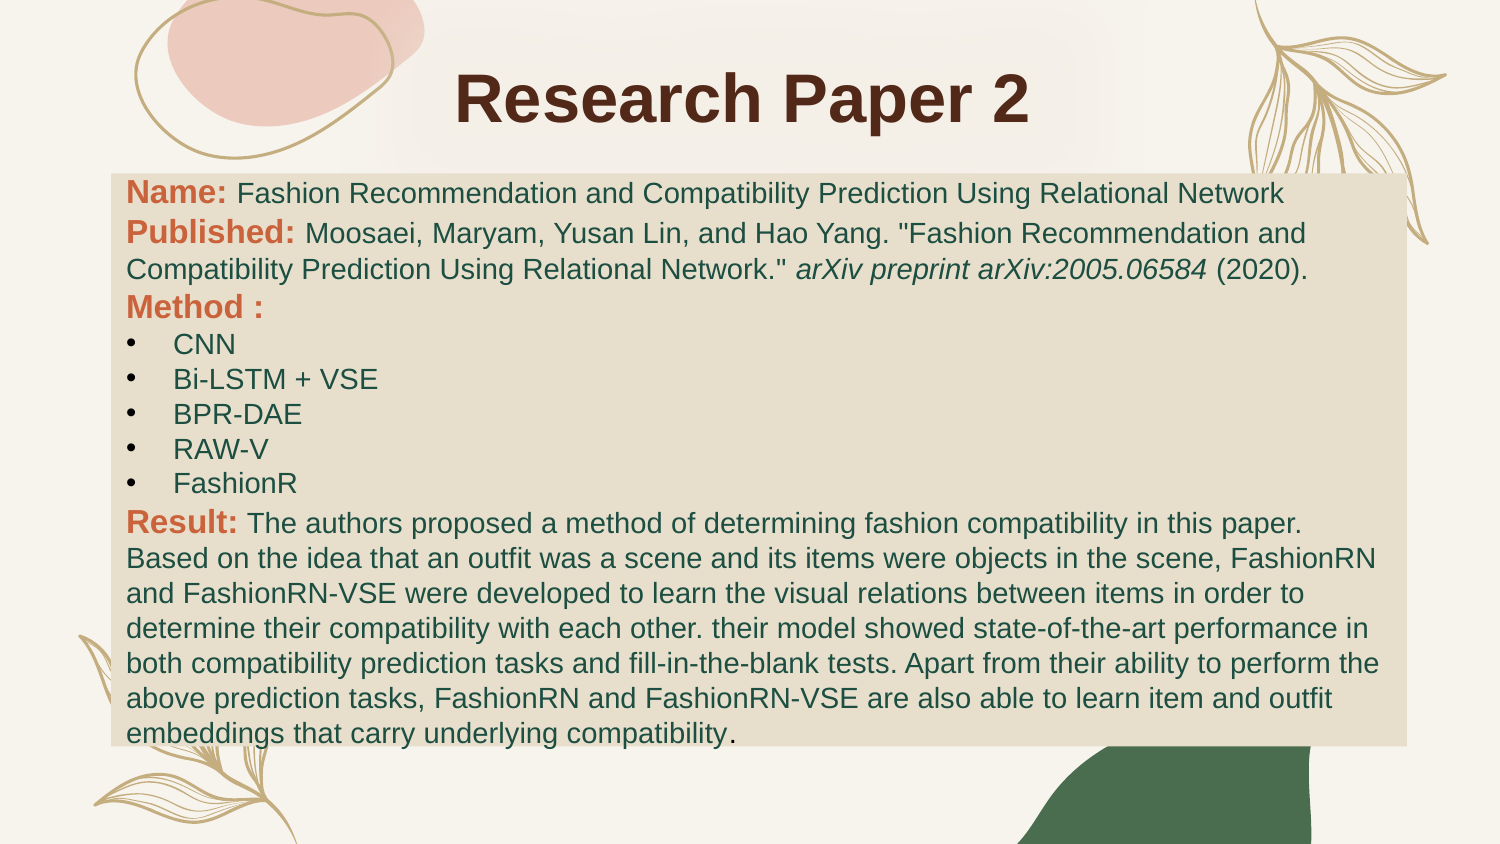

Research Paper 2
Name: Fashion Recommendation and Compatibility Prediction Using Relational Network
Published: Moosaei, Maryam, Yusan Lin, and Hao Yang. "Fashion Recommendation and Compatibility Prediction Using Relational Network." arXiv preprint arXiv:2005.06584 (2020).
Method :
CNN
Bi-LSTM + VSE
BPR-DAE
RAW-V
FashionR
Result: The authors proposed a method of determining fashion compatibility in this paper. Based on the idea that an outfit was a scene and its items were objects in the scene, FashionRN and FashionRN-VSE were developed to learn the visual relations between items in order to determine their compatibility with each other. their model showed state-of-the-art performance in both compatibility prediction tasks and fill-in-the-blank tests. Apart from their ability to perform the above prediction tasks, FashionRN and FashionRN-VSE are also able to learn item and outfit embeddings that carry underlying compatibility.